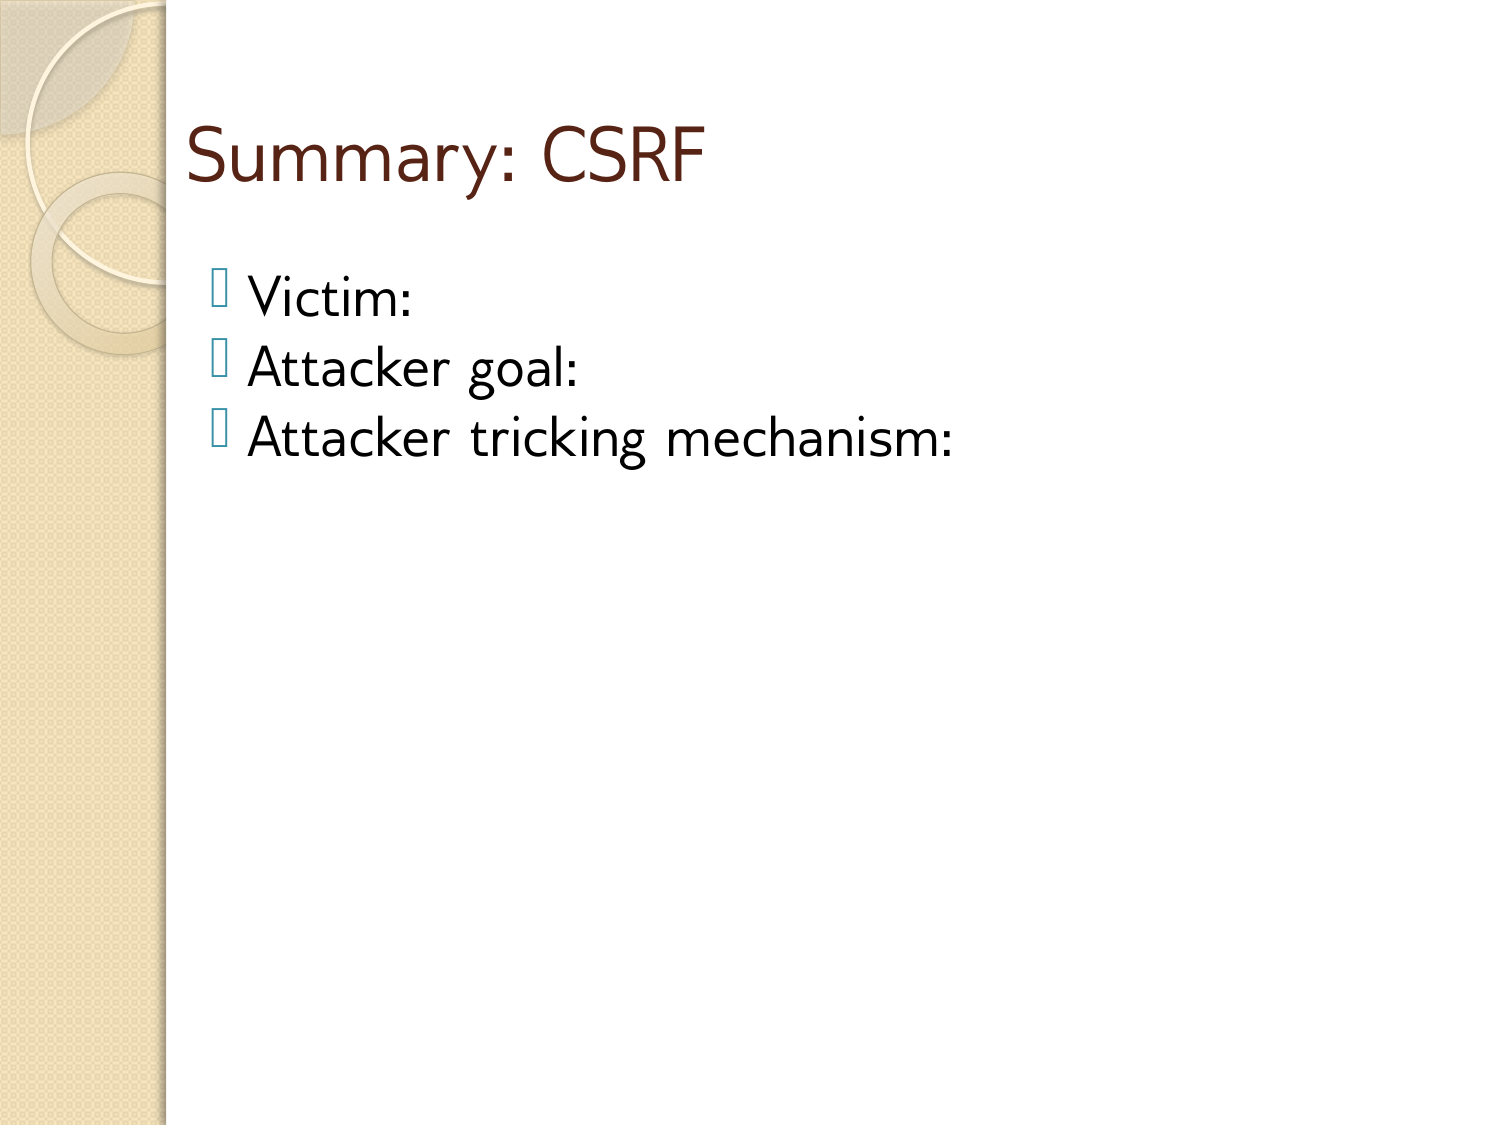

# Summary: CSRF
Victim:
Attacker goal:
Attacker tricking mechanism: